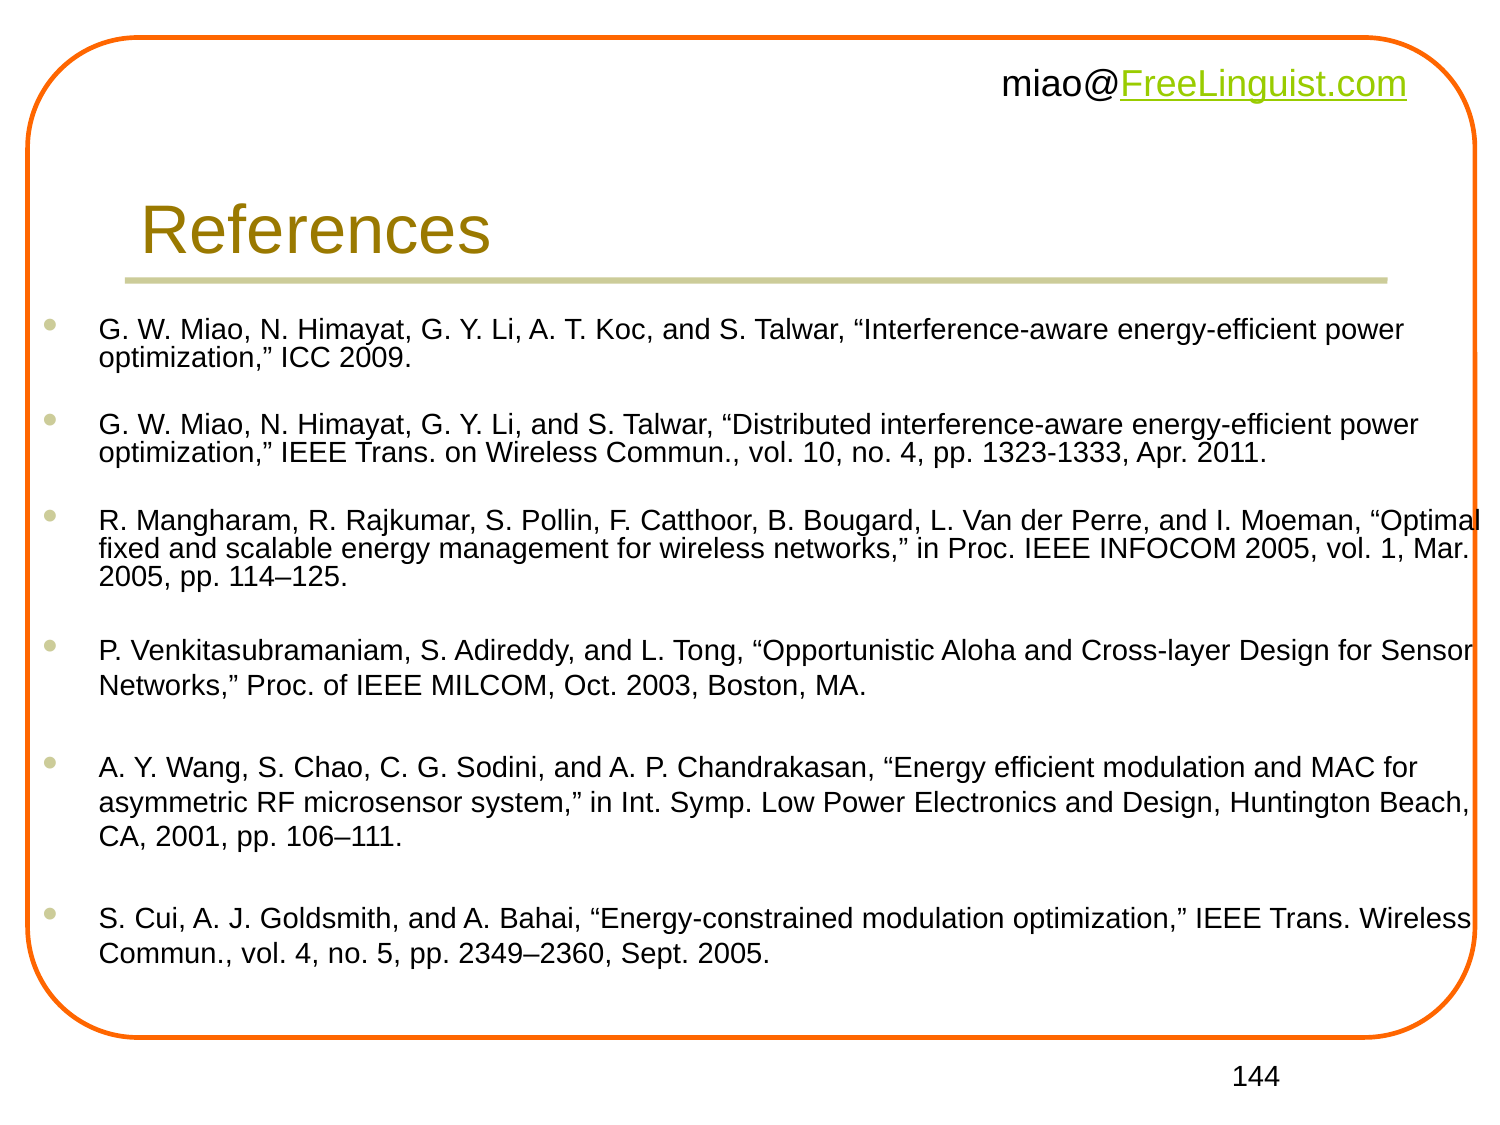

# References

G. W. Miao, N. Himayat, G. Y. Li, A. T. Koc, and S. Talwar, “Interference-aware energy-efficient power optimization,” ICC 2009.

G. W. Miao, N. Himayat, G. Y. Li, and S. Talwar, “Distributed interference-aware energy-efficient power optimization,” IEEE Trans. on Wireless Commun., vol. 10, no. 4, pp. 1323-1333, Apr. 2011.

R. Mangharam, R. Rajkumar, S. Pollin, F. Catthoor, B. Bougard, L. Van der Perre, and I. Moeman, “Optimal fixed and scalable energy management for wireless networks,” in Proc. IEEE INFOCOM 2005, vol. 1, Mar. 2005, pp. 114–125.

P. Venkitasubramaniam, S. Adireddy, and L. Tong, “Opportunistic Aloha and Cross-layer Design for Sensor Networks,” Proc. of IEEE MILCOM, Oct. 2003, Boston, MA.

A. Y. Wang, S. Chao, C. G. Sodini, and A. P. Chandrakasan, “Energy efficient modulation and MAC for asymmetric RF microsensor system,” in Int. Symp. Low Power Electronics and Design, Huntington Beach, CA, 2001, pp. 106–111.

S. Cui, A. J. Goldsmith, and A. Bahai, “Energy-constrained modulation optimization,” IEEE Trans. Wireless Commun., vol. 4, no. 5, pp. 2349–2360, Sept. 2005.
144